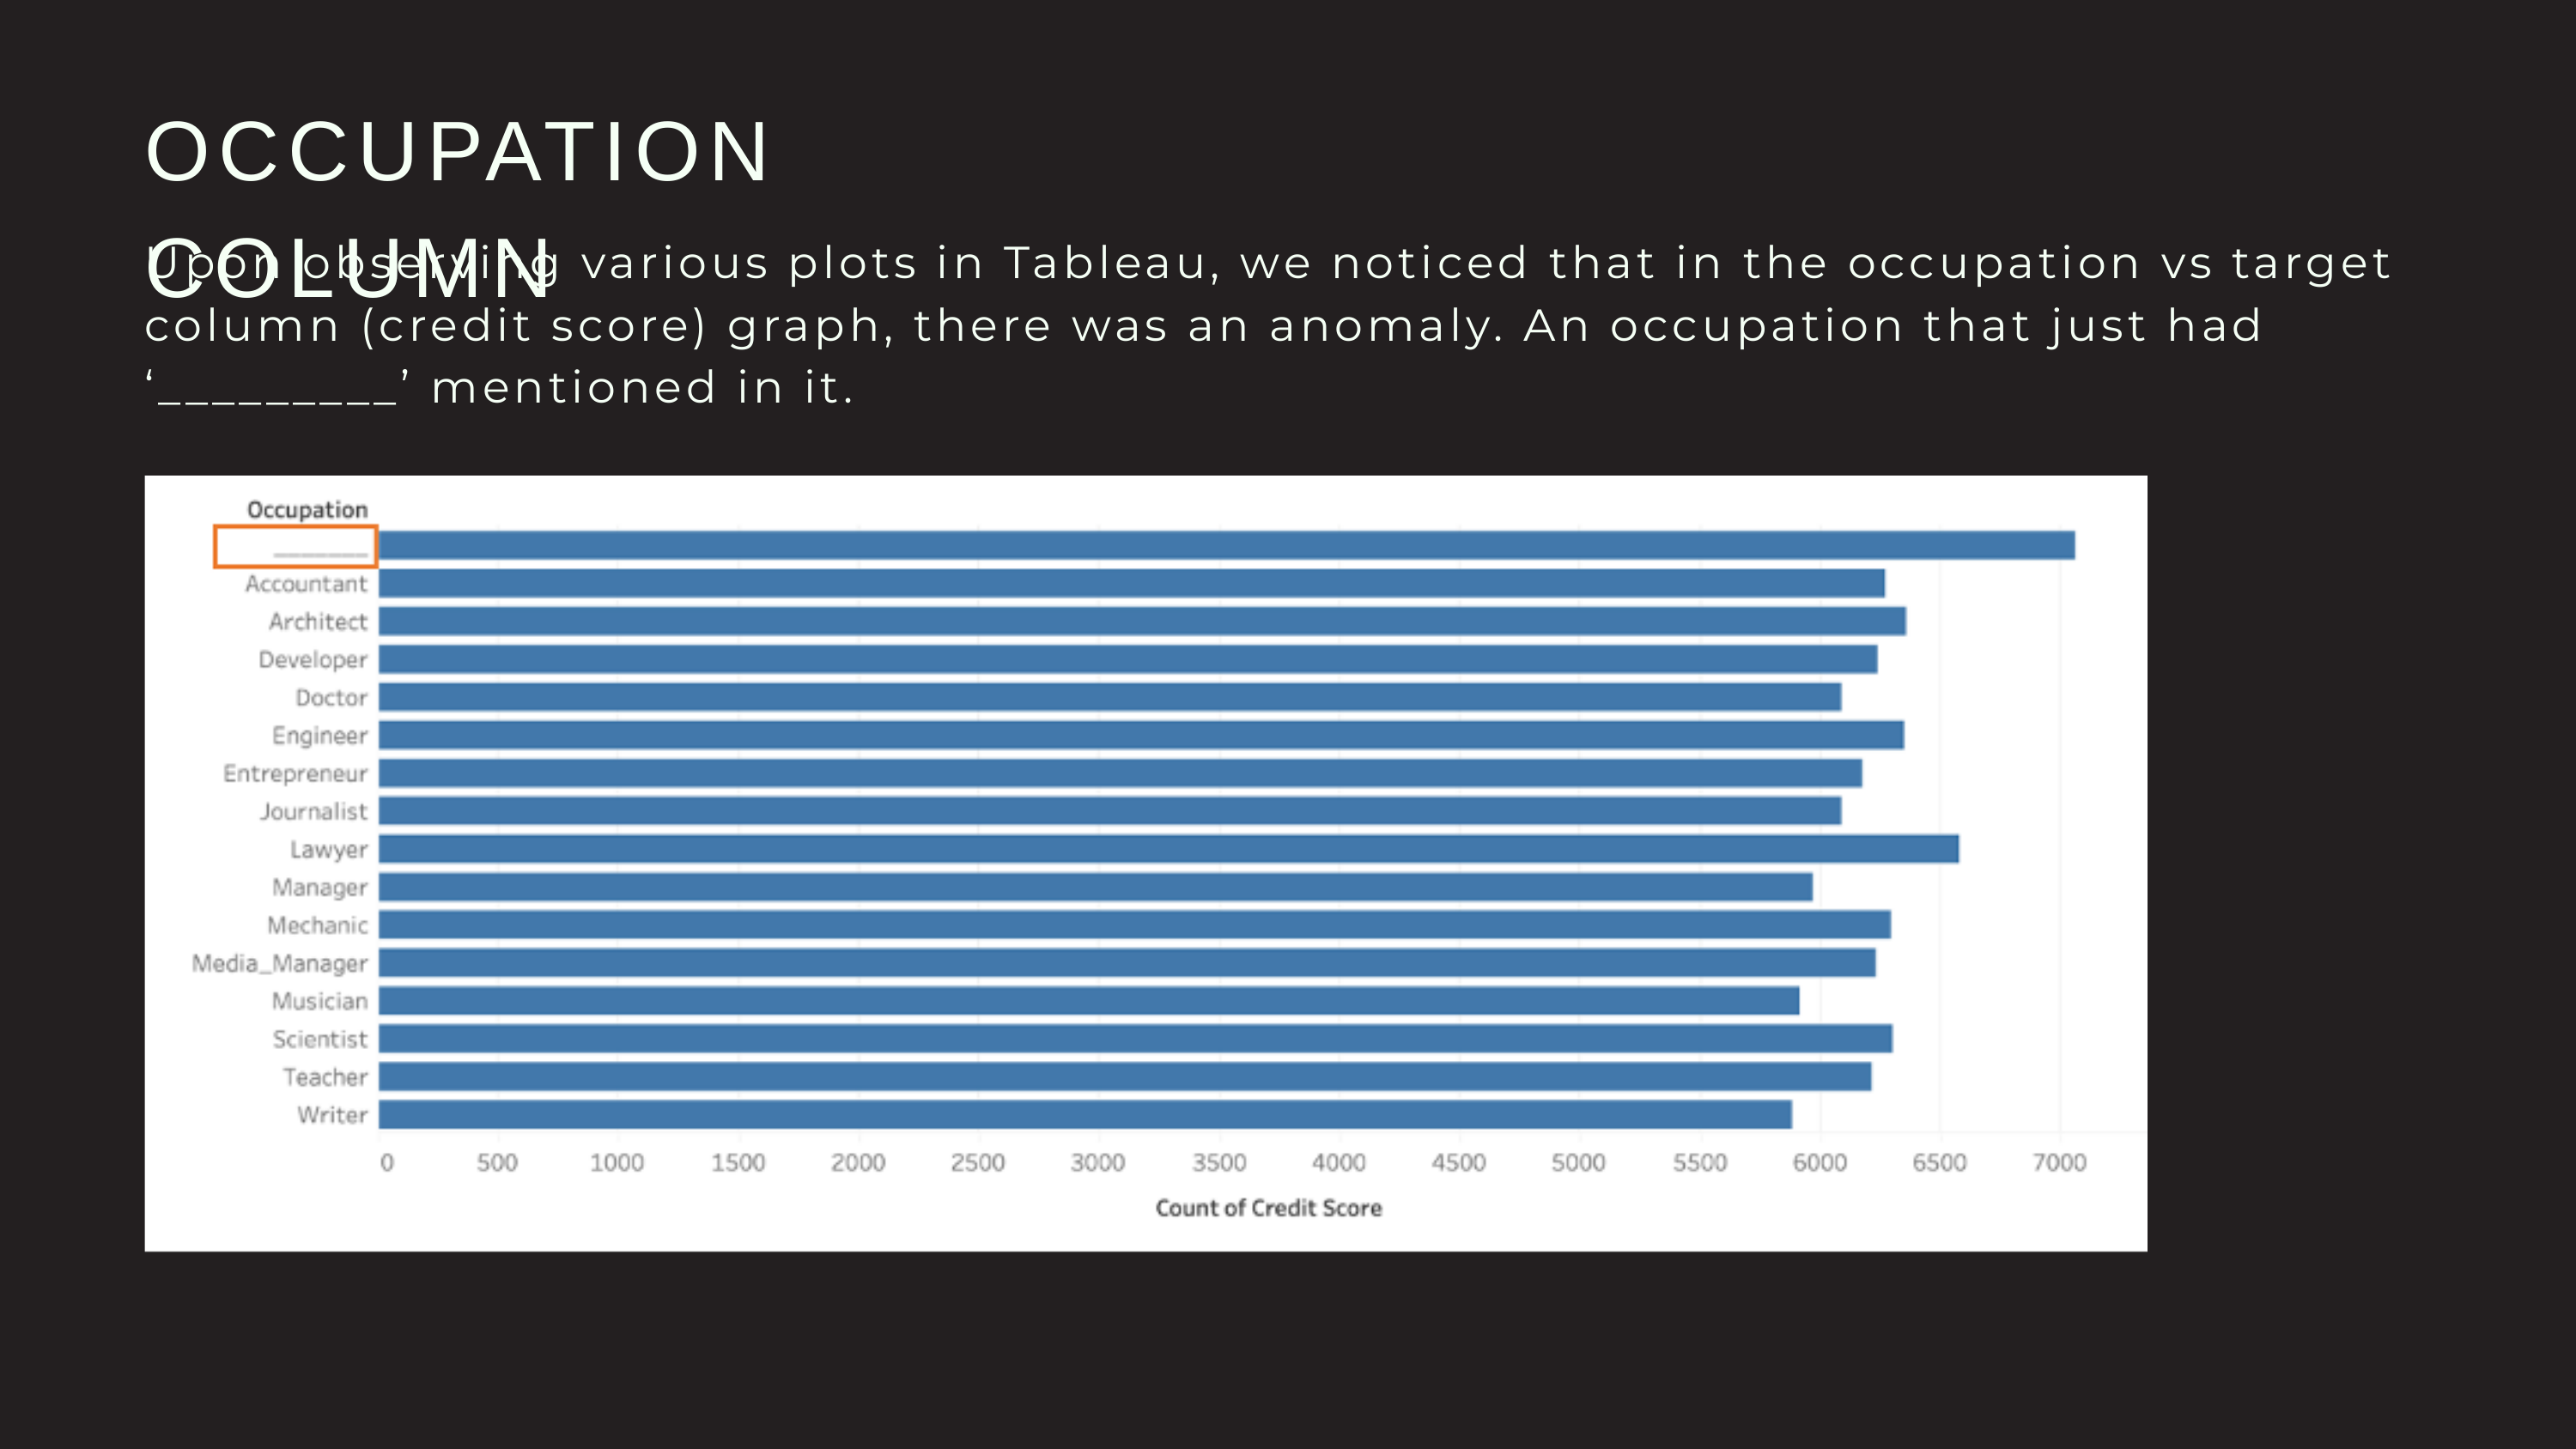

OCCUPATION COLUMN
Upon observing various plots in Tableau, we noticed that in the occupation vs target column (credit score) graph, there was an anomaly. An occupation that just had ‘_________’ mentioned in it.